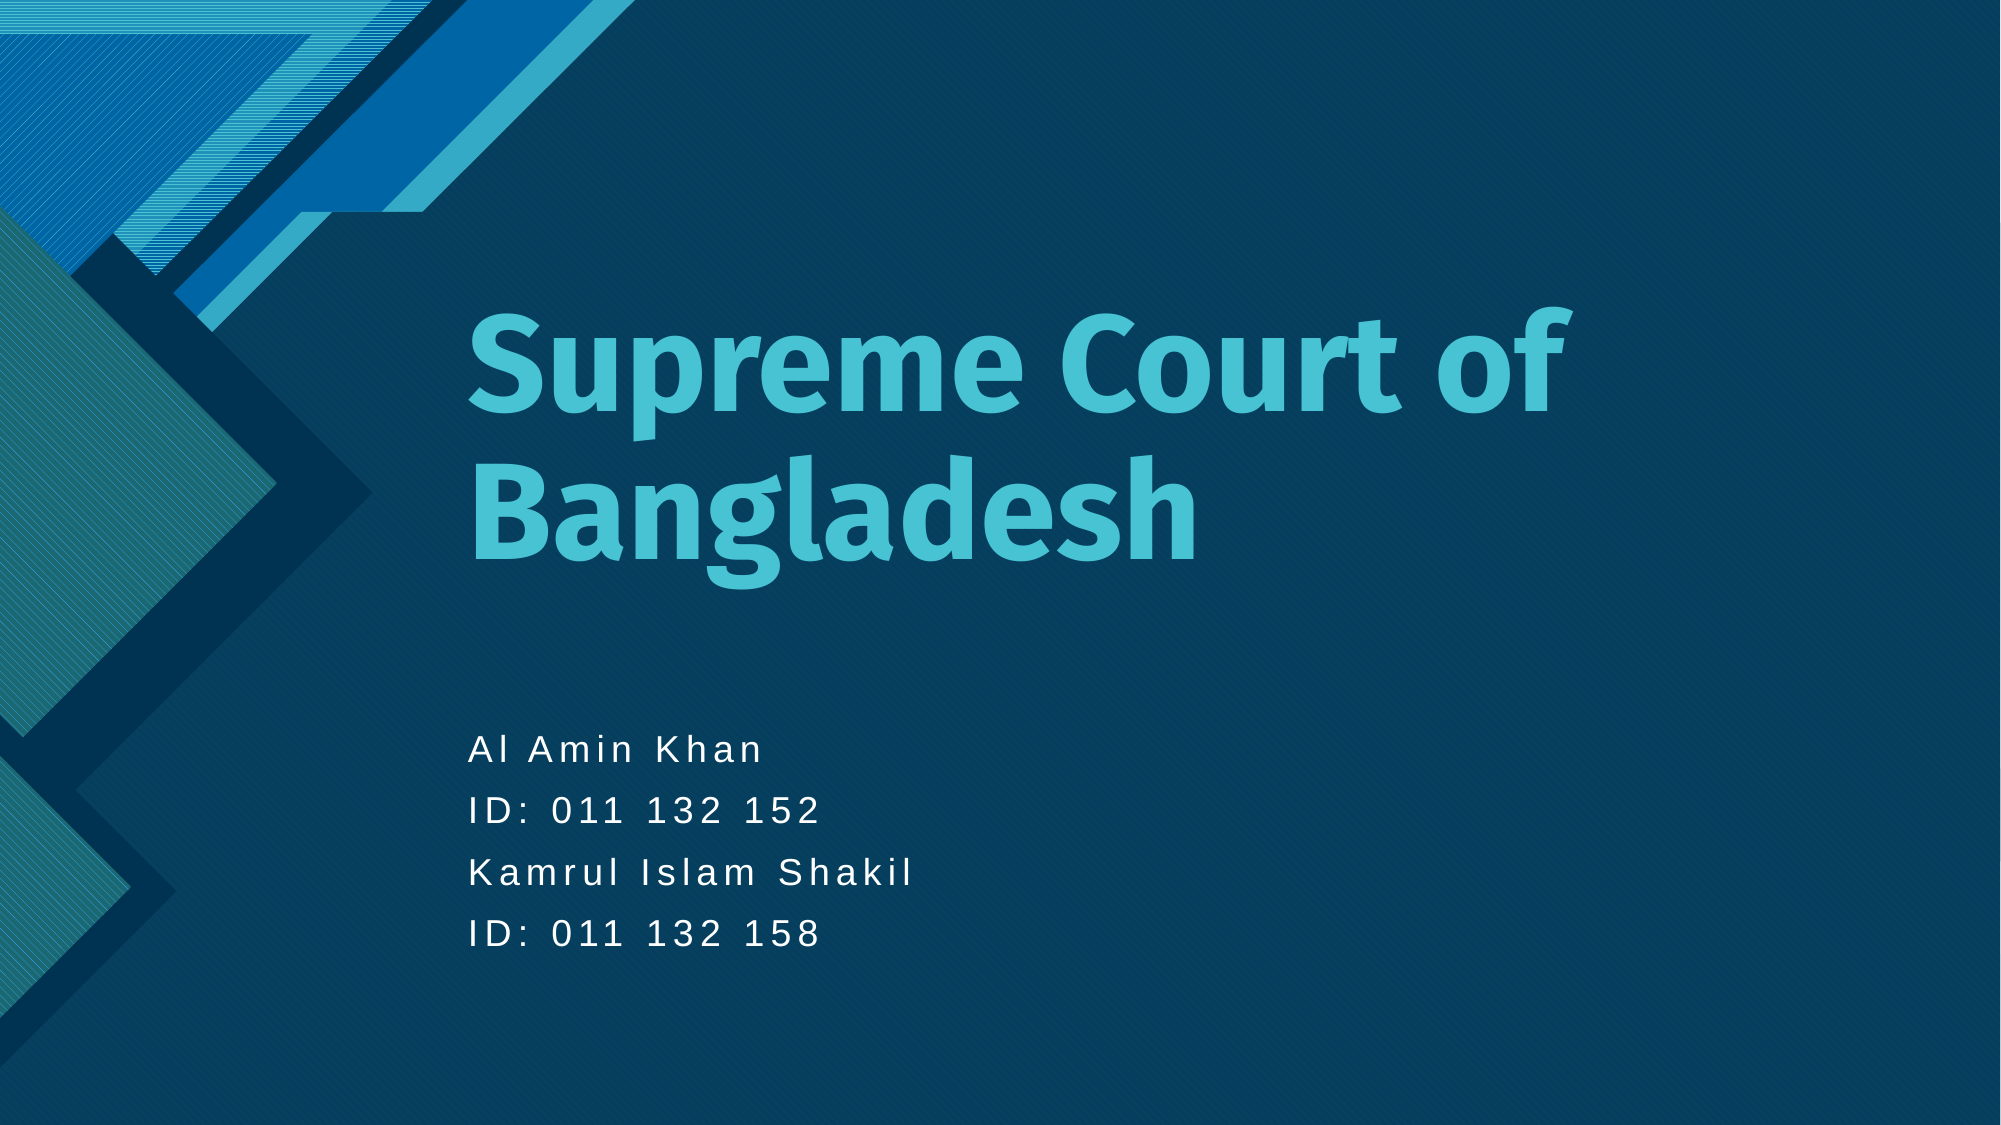

# Supreme Court of Bangladesh
Al Amin Khan
ID: 011 132 152
Kamrul Islam Shakil
ID: 011 132 158